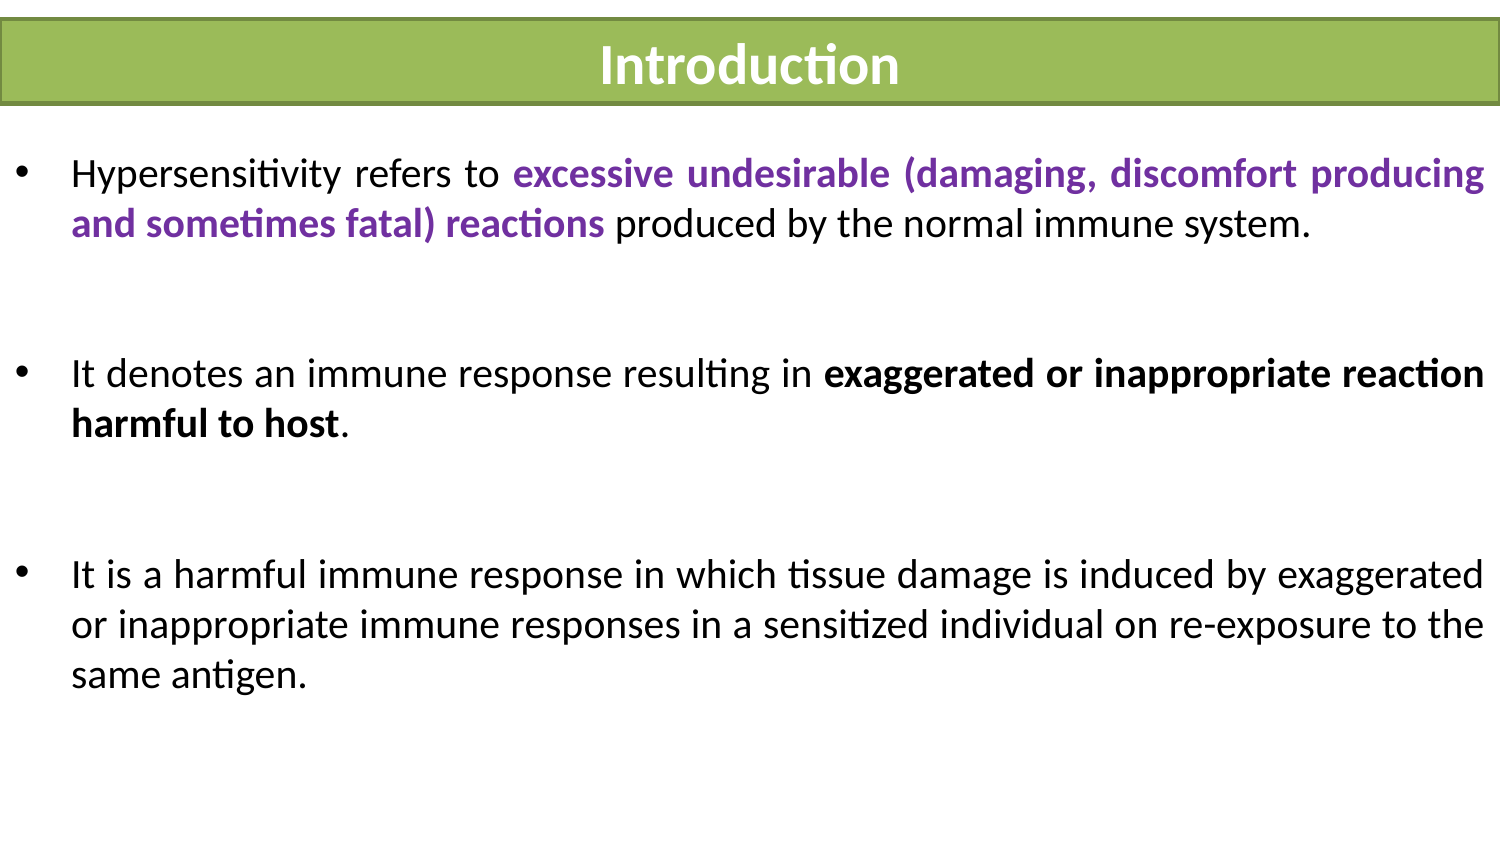

Introduction
Hypersensitivity refers to excessive undesirable (damaging, discomfort producing and sometimes fatal) reactions produced by the normal immune system.

It denotes an immune response resulting in exaggerated or inappropriate reaction harmful to host.

It is a harmful immune response in which tissue damage is induced by exaggerated or inappropriate immune responses in a sensitized individual on re-exposure to the same antigen.